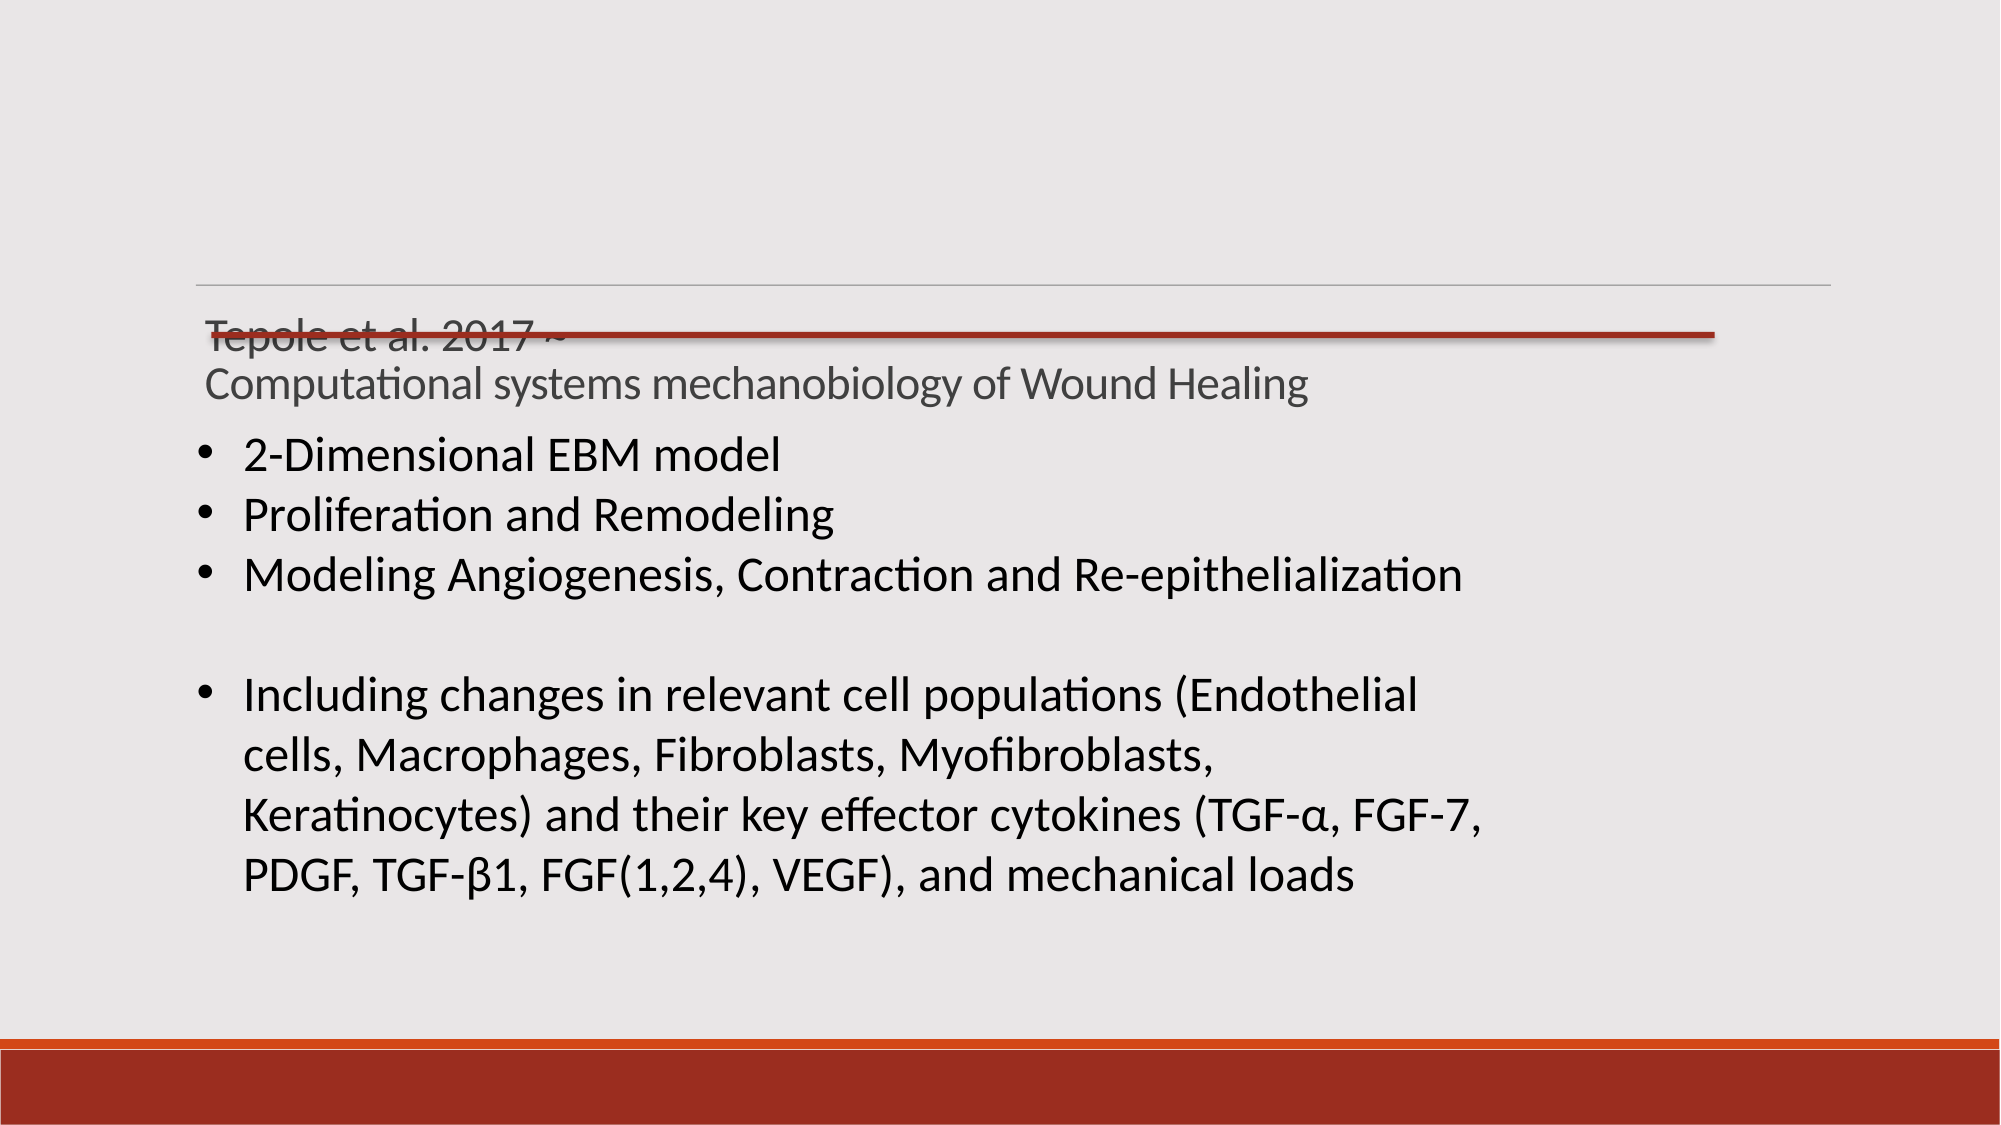

Tepole et al. 2017 ~
Computational systems mechanobiology of Wound Healing

2-Dimensional EBM model
Proliferation and Remodeling
Modeling Angiogenesis, Contraction and Re-epithelialization

Including changes in relevant cell populations (Endothelial cells, Macrophages, Fibroblasts, Myofibroblasts, Keratinocytes) and their key effector cytokines (TGF-α, FGF-7, PDGF, TGF-β1, FGF(1,2,4), VEGF), and mechanical loads